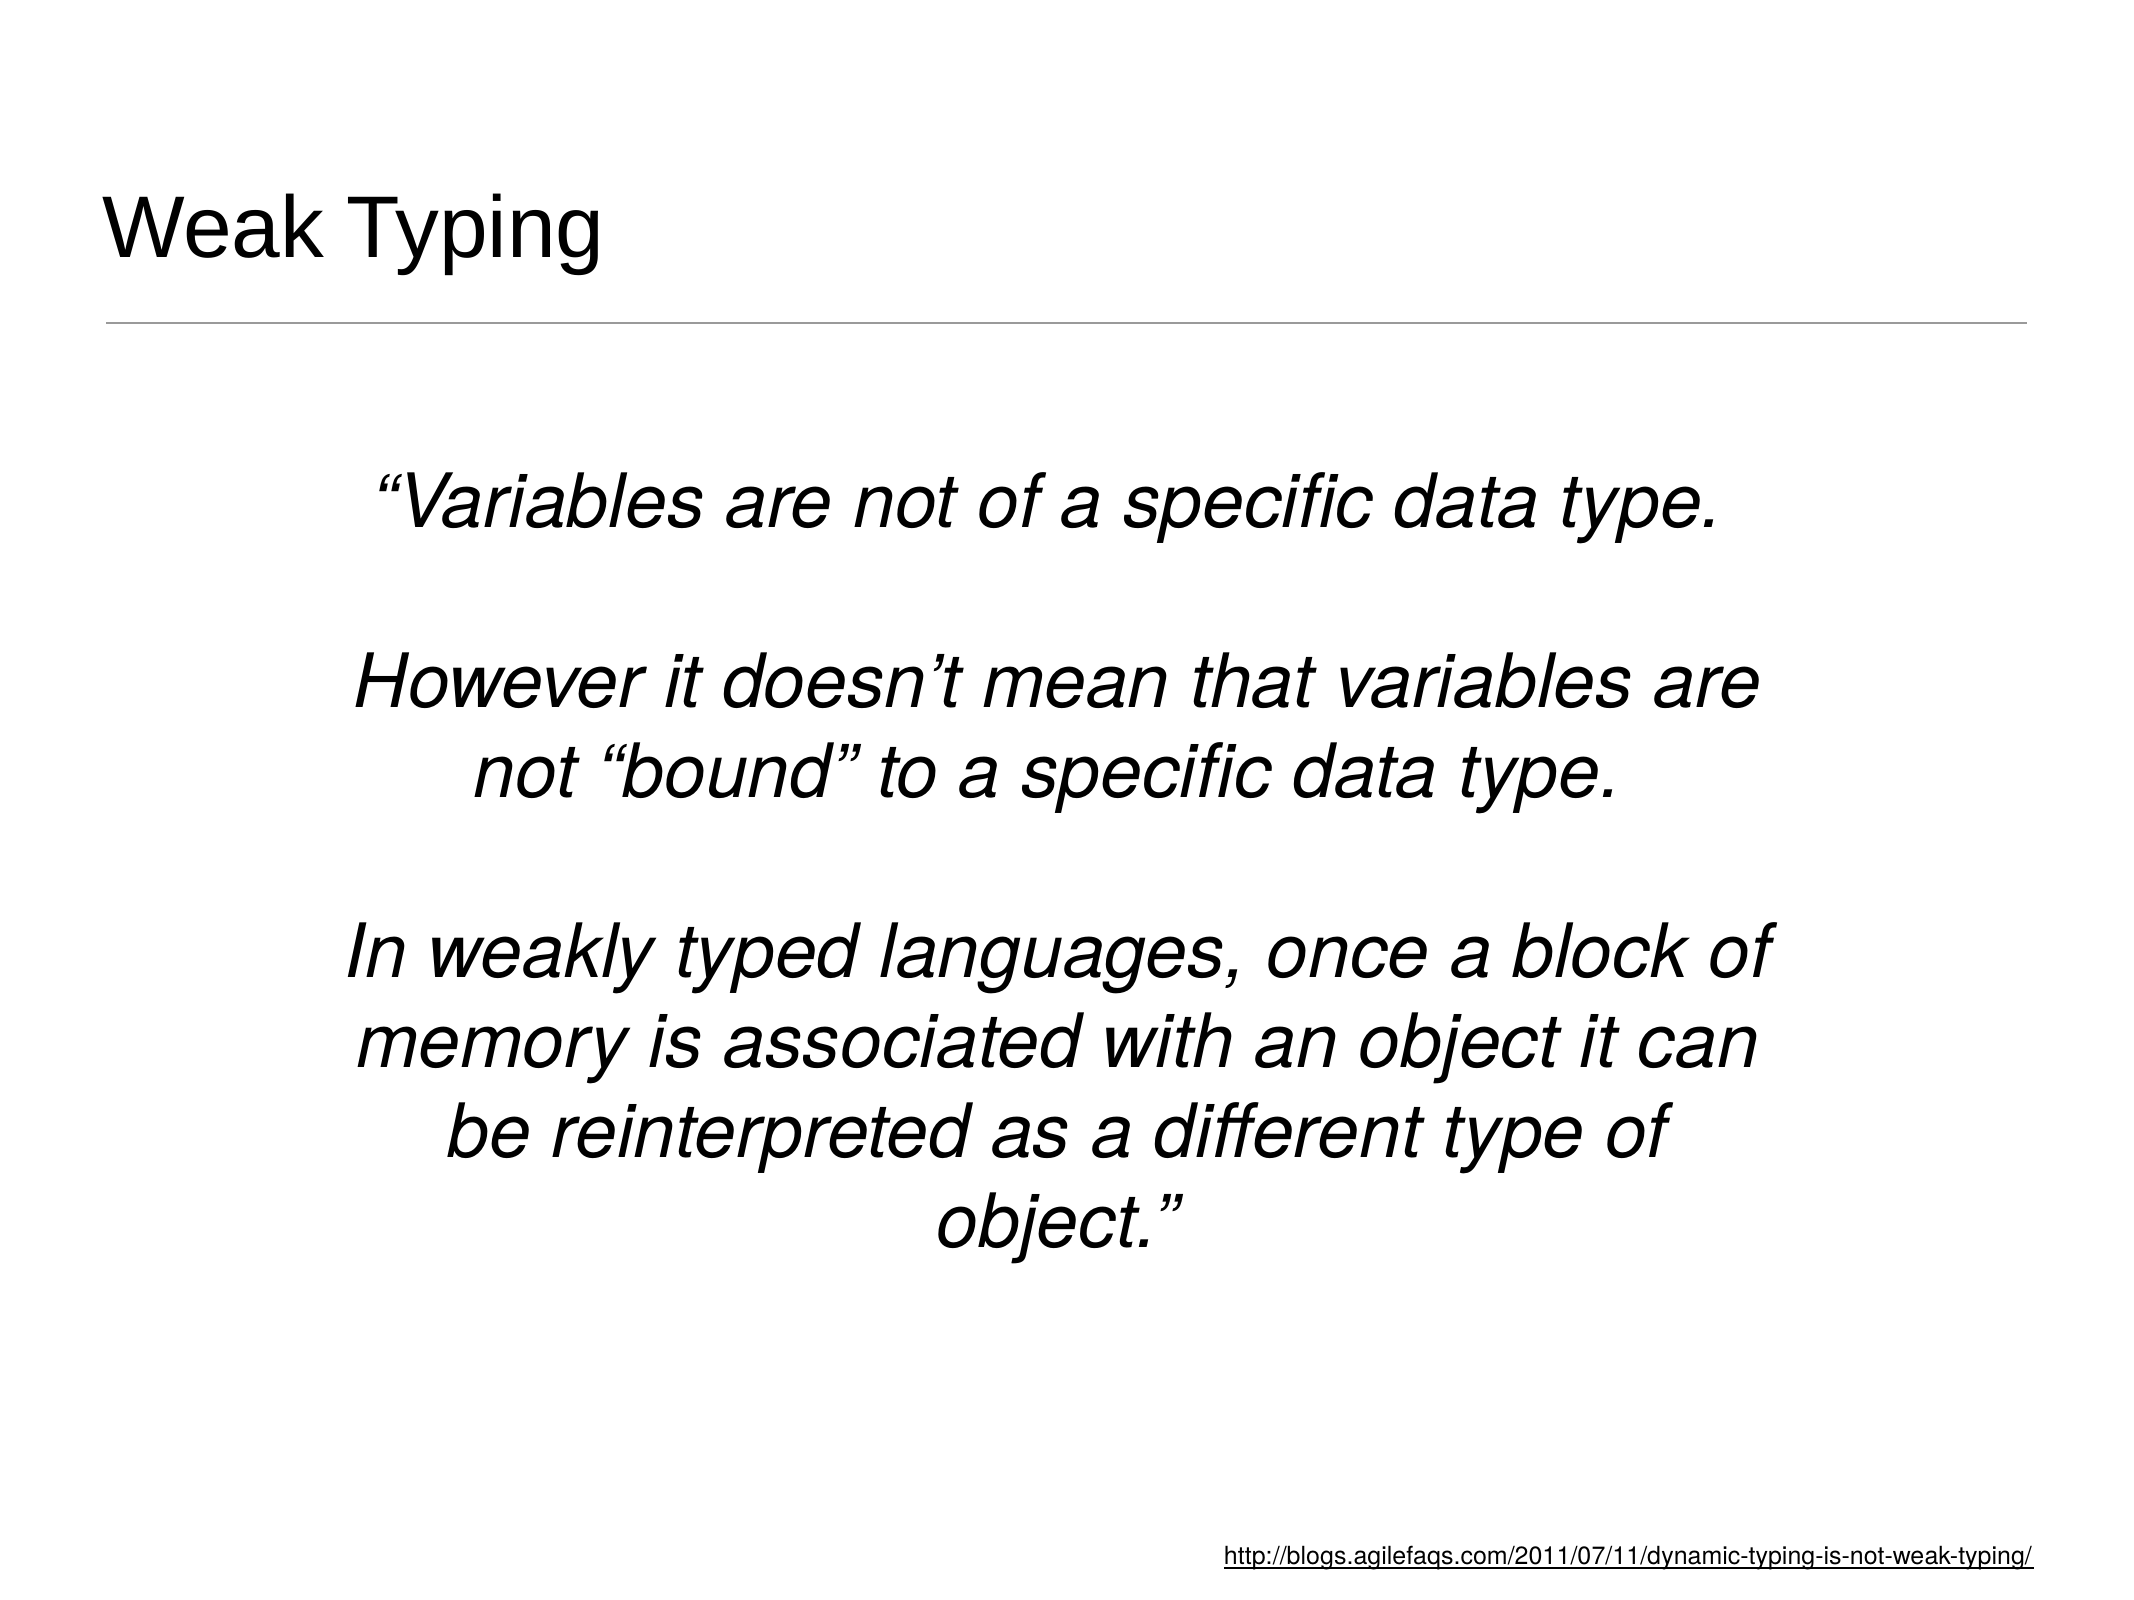

# Weak Typing
“Variables are not of a specific data type.

However it doesn’t mean that variables are not “bound” to a specific data type.

In weakly typed languages, once a block of memory is associated with an object it can be reinterpreted as a different type of object.”
http://blogs.agilefaqs.com/2011/07/11/dynamic-typing-is-not-weak-typing/